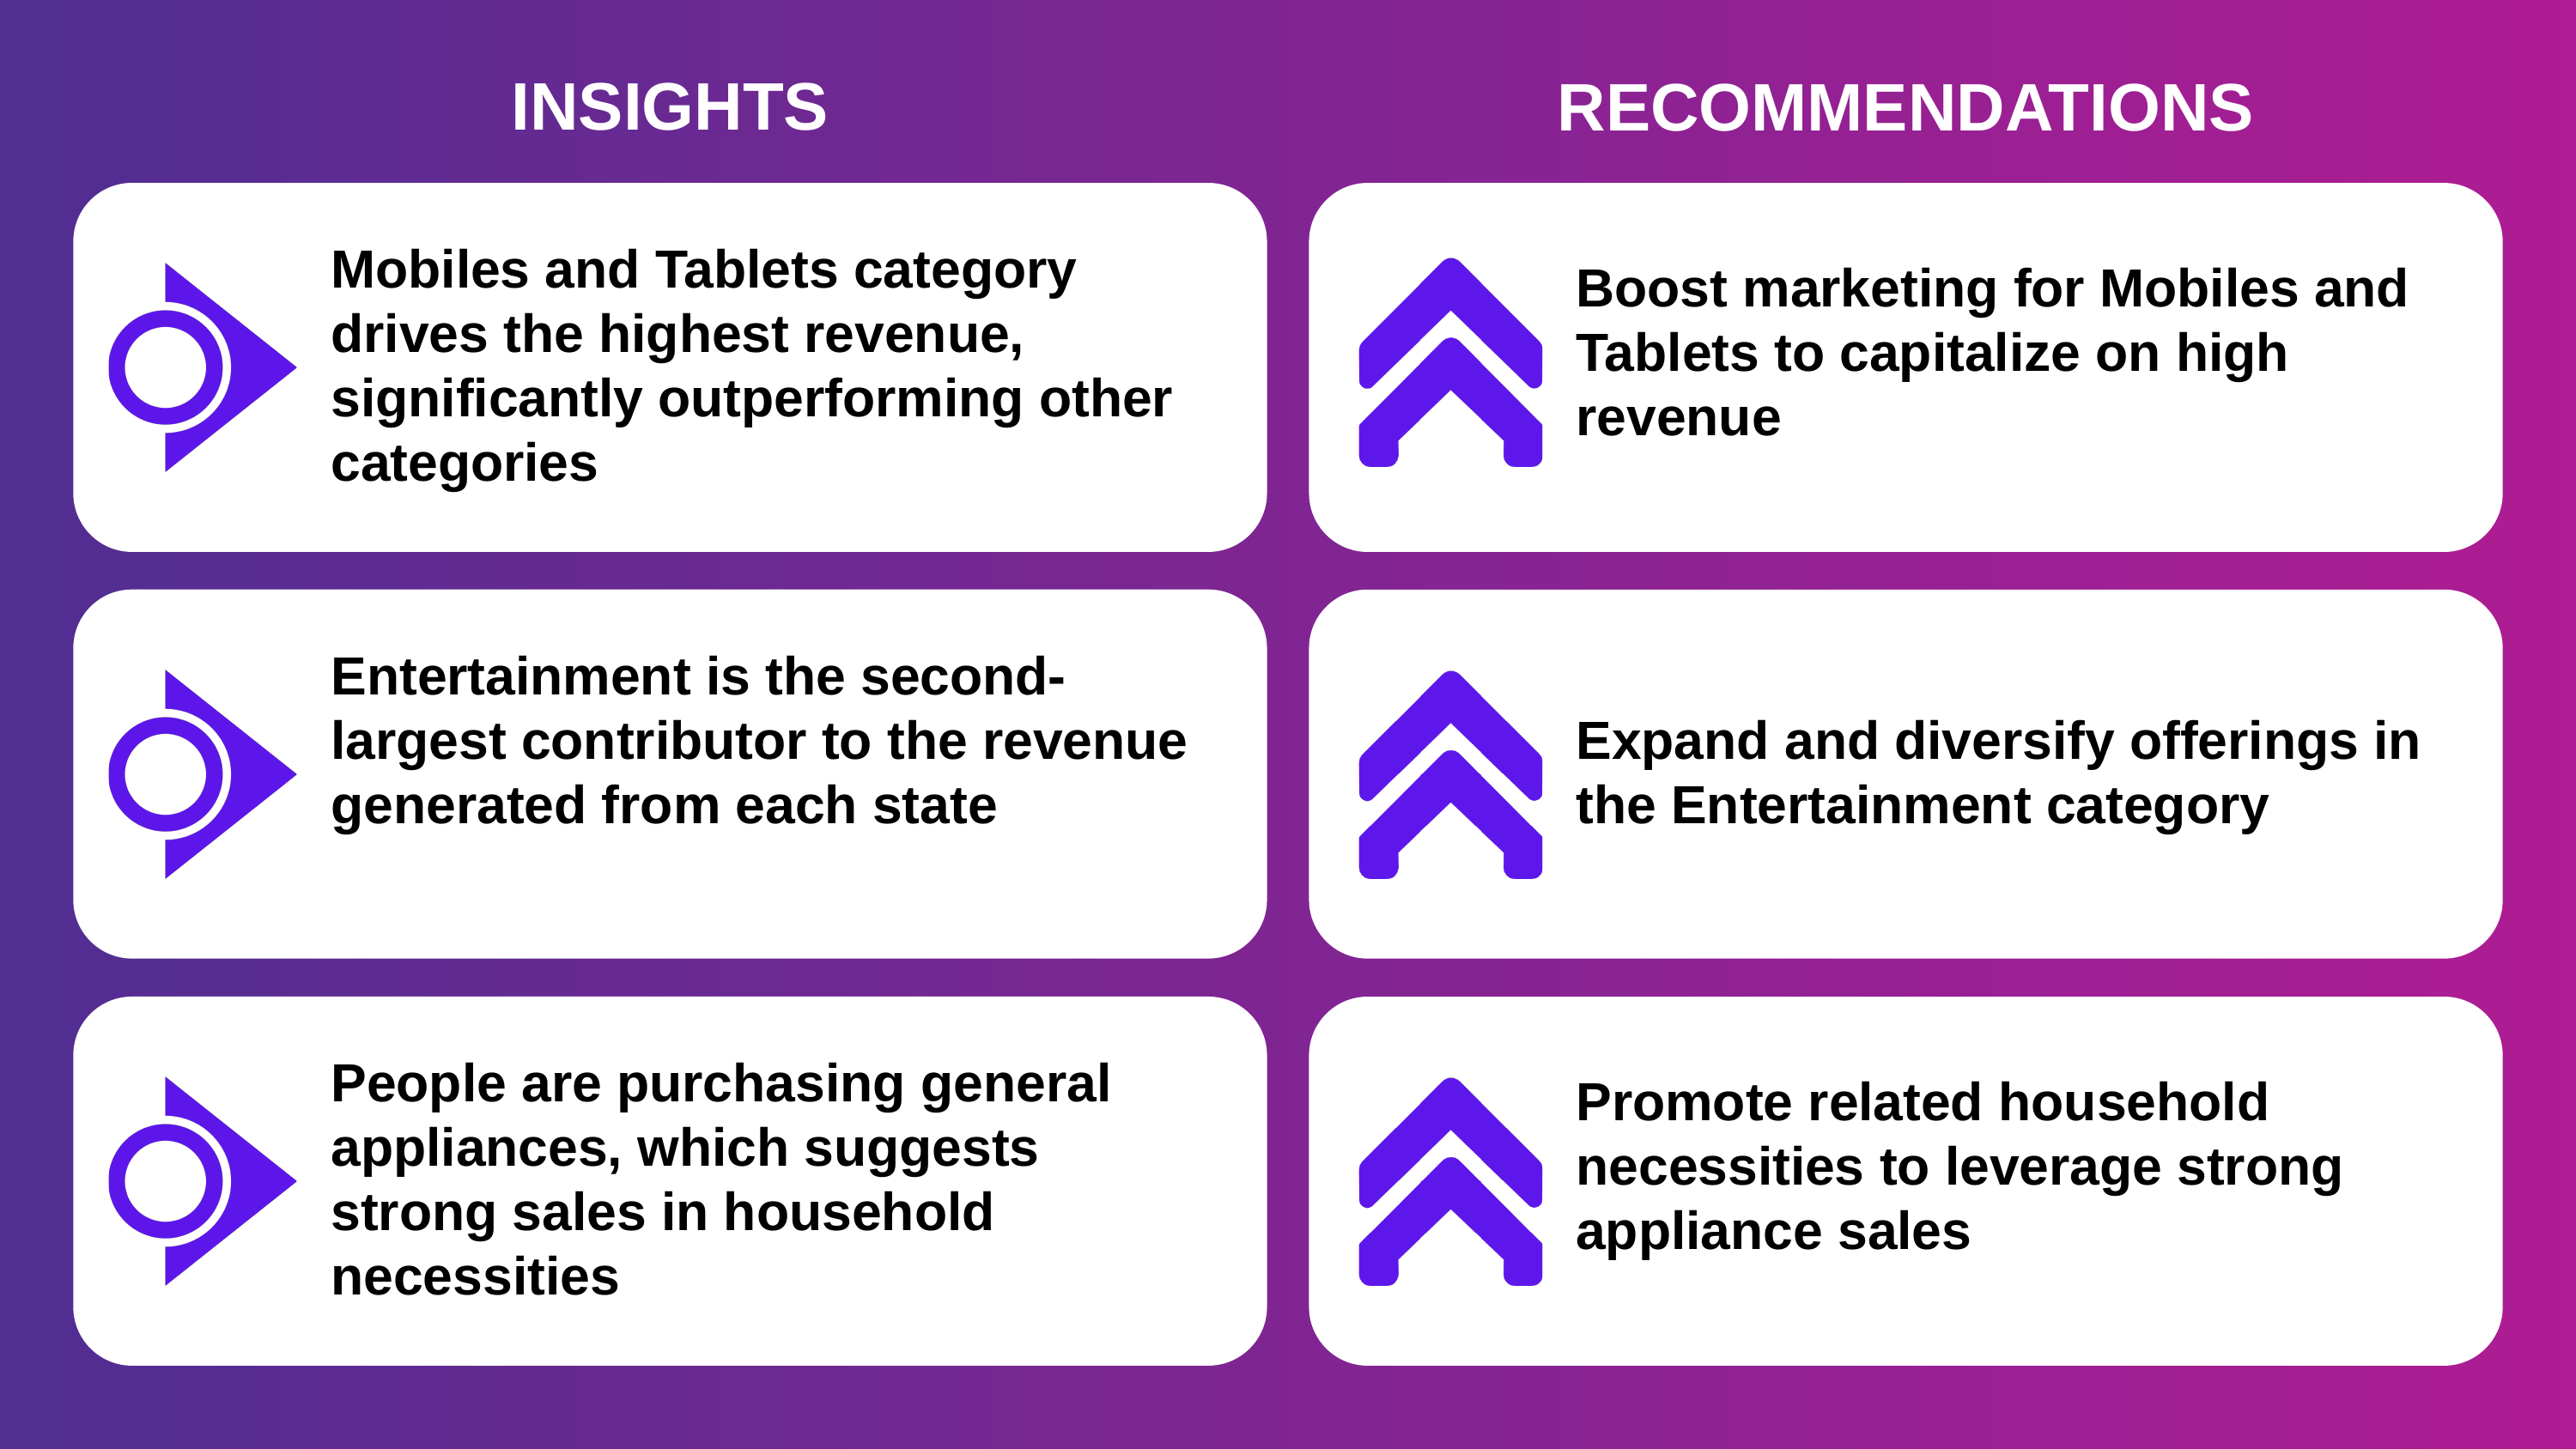

INSIGHTS
RECOMMENDATIONS

Mobiles and Tablets category drives the highest revenue, significantly outperforming other categories
Boost marketing for Mobiles and Tablets to capitalize on high revenue

Entertainment is the second-largest contributor to the revenue generated from each state

Expand and diversify offerings in the Entertainment category

People are purchasing general appliances, which suggests strong sales in household necessities
Promote related household necessities to leverage strong appliance sales